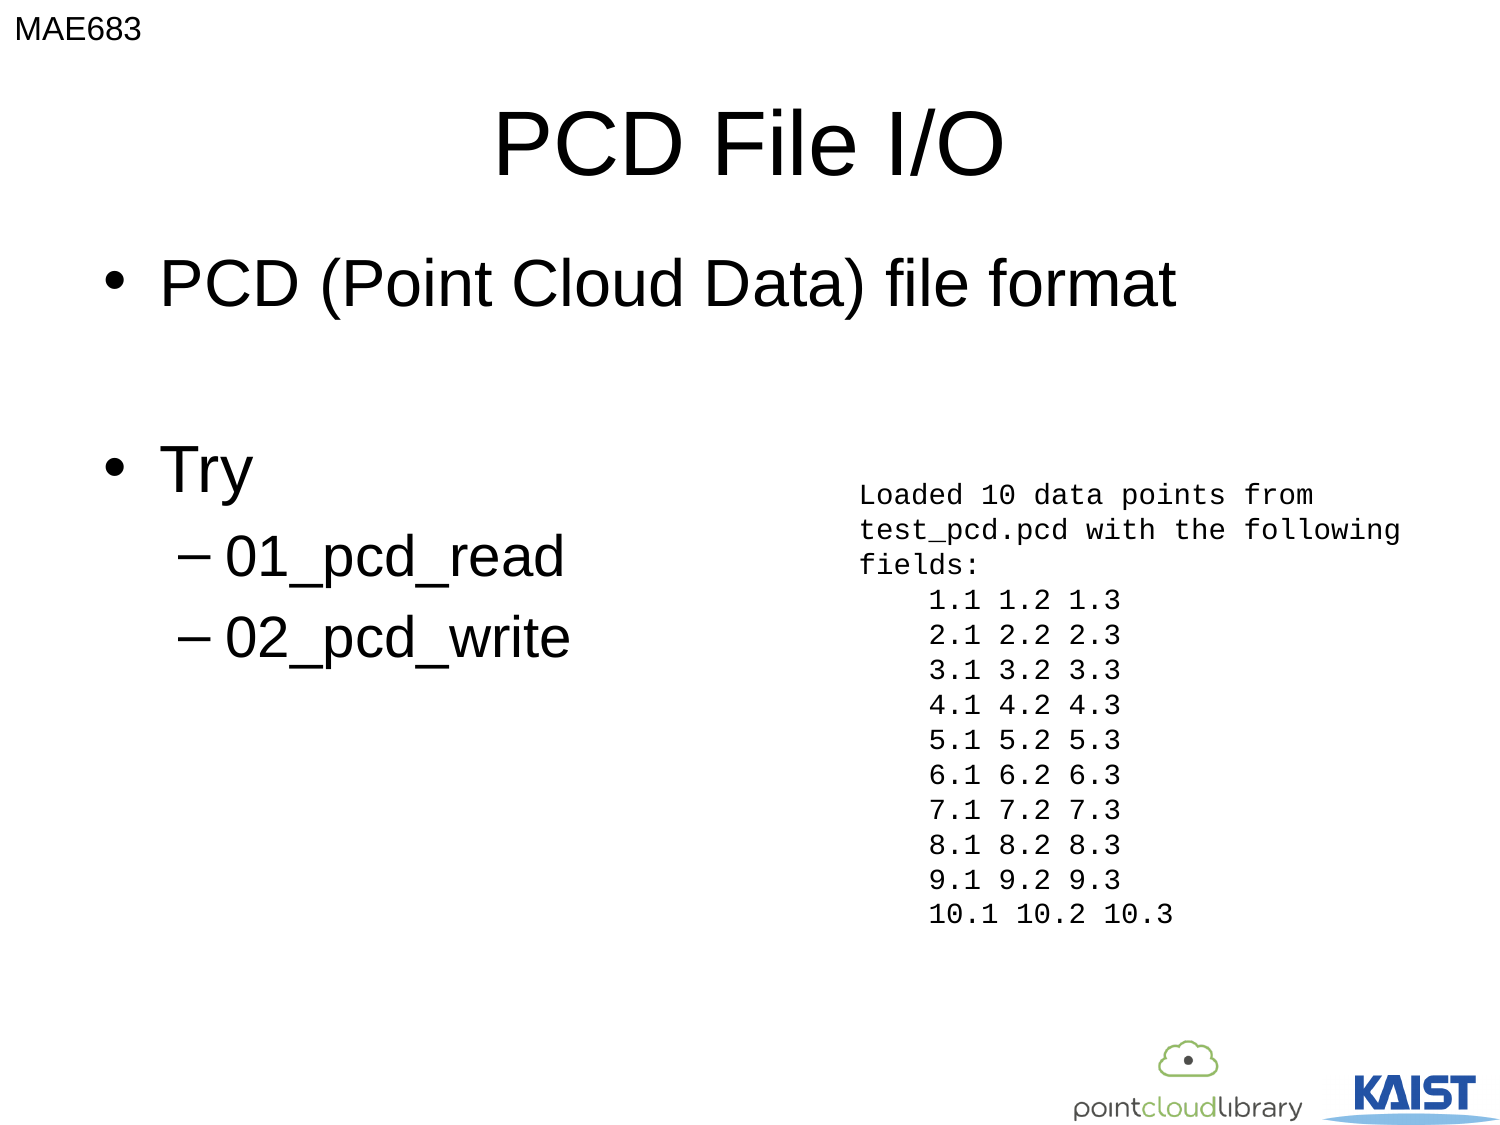

# PCD File I/O
PCD (Point Cloud Data) file format

Try
01_pcd_read
02_pcd_write

Loaded 10 data points from test_pcd.pcd with the following fields:
    1.1 1.2 1.3
    2.1 2.2 2.3
    3.1 3.2 3.3
    4.1 4.2 4.3
    5.1 5.2 5.3
    6.1 6.2 6.3
    7.1 7.2 7.3
    8.1 8.2 8.3
    9.1 9.2 9.3
    10.1 10.2 10.3